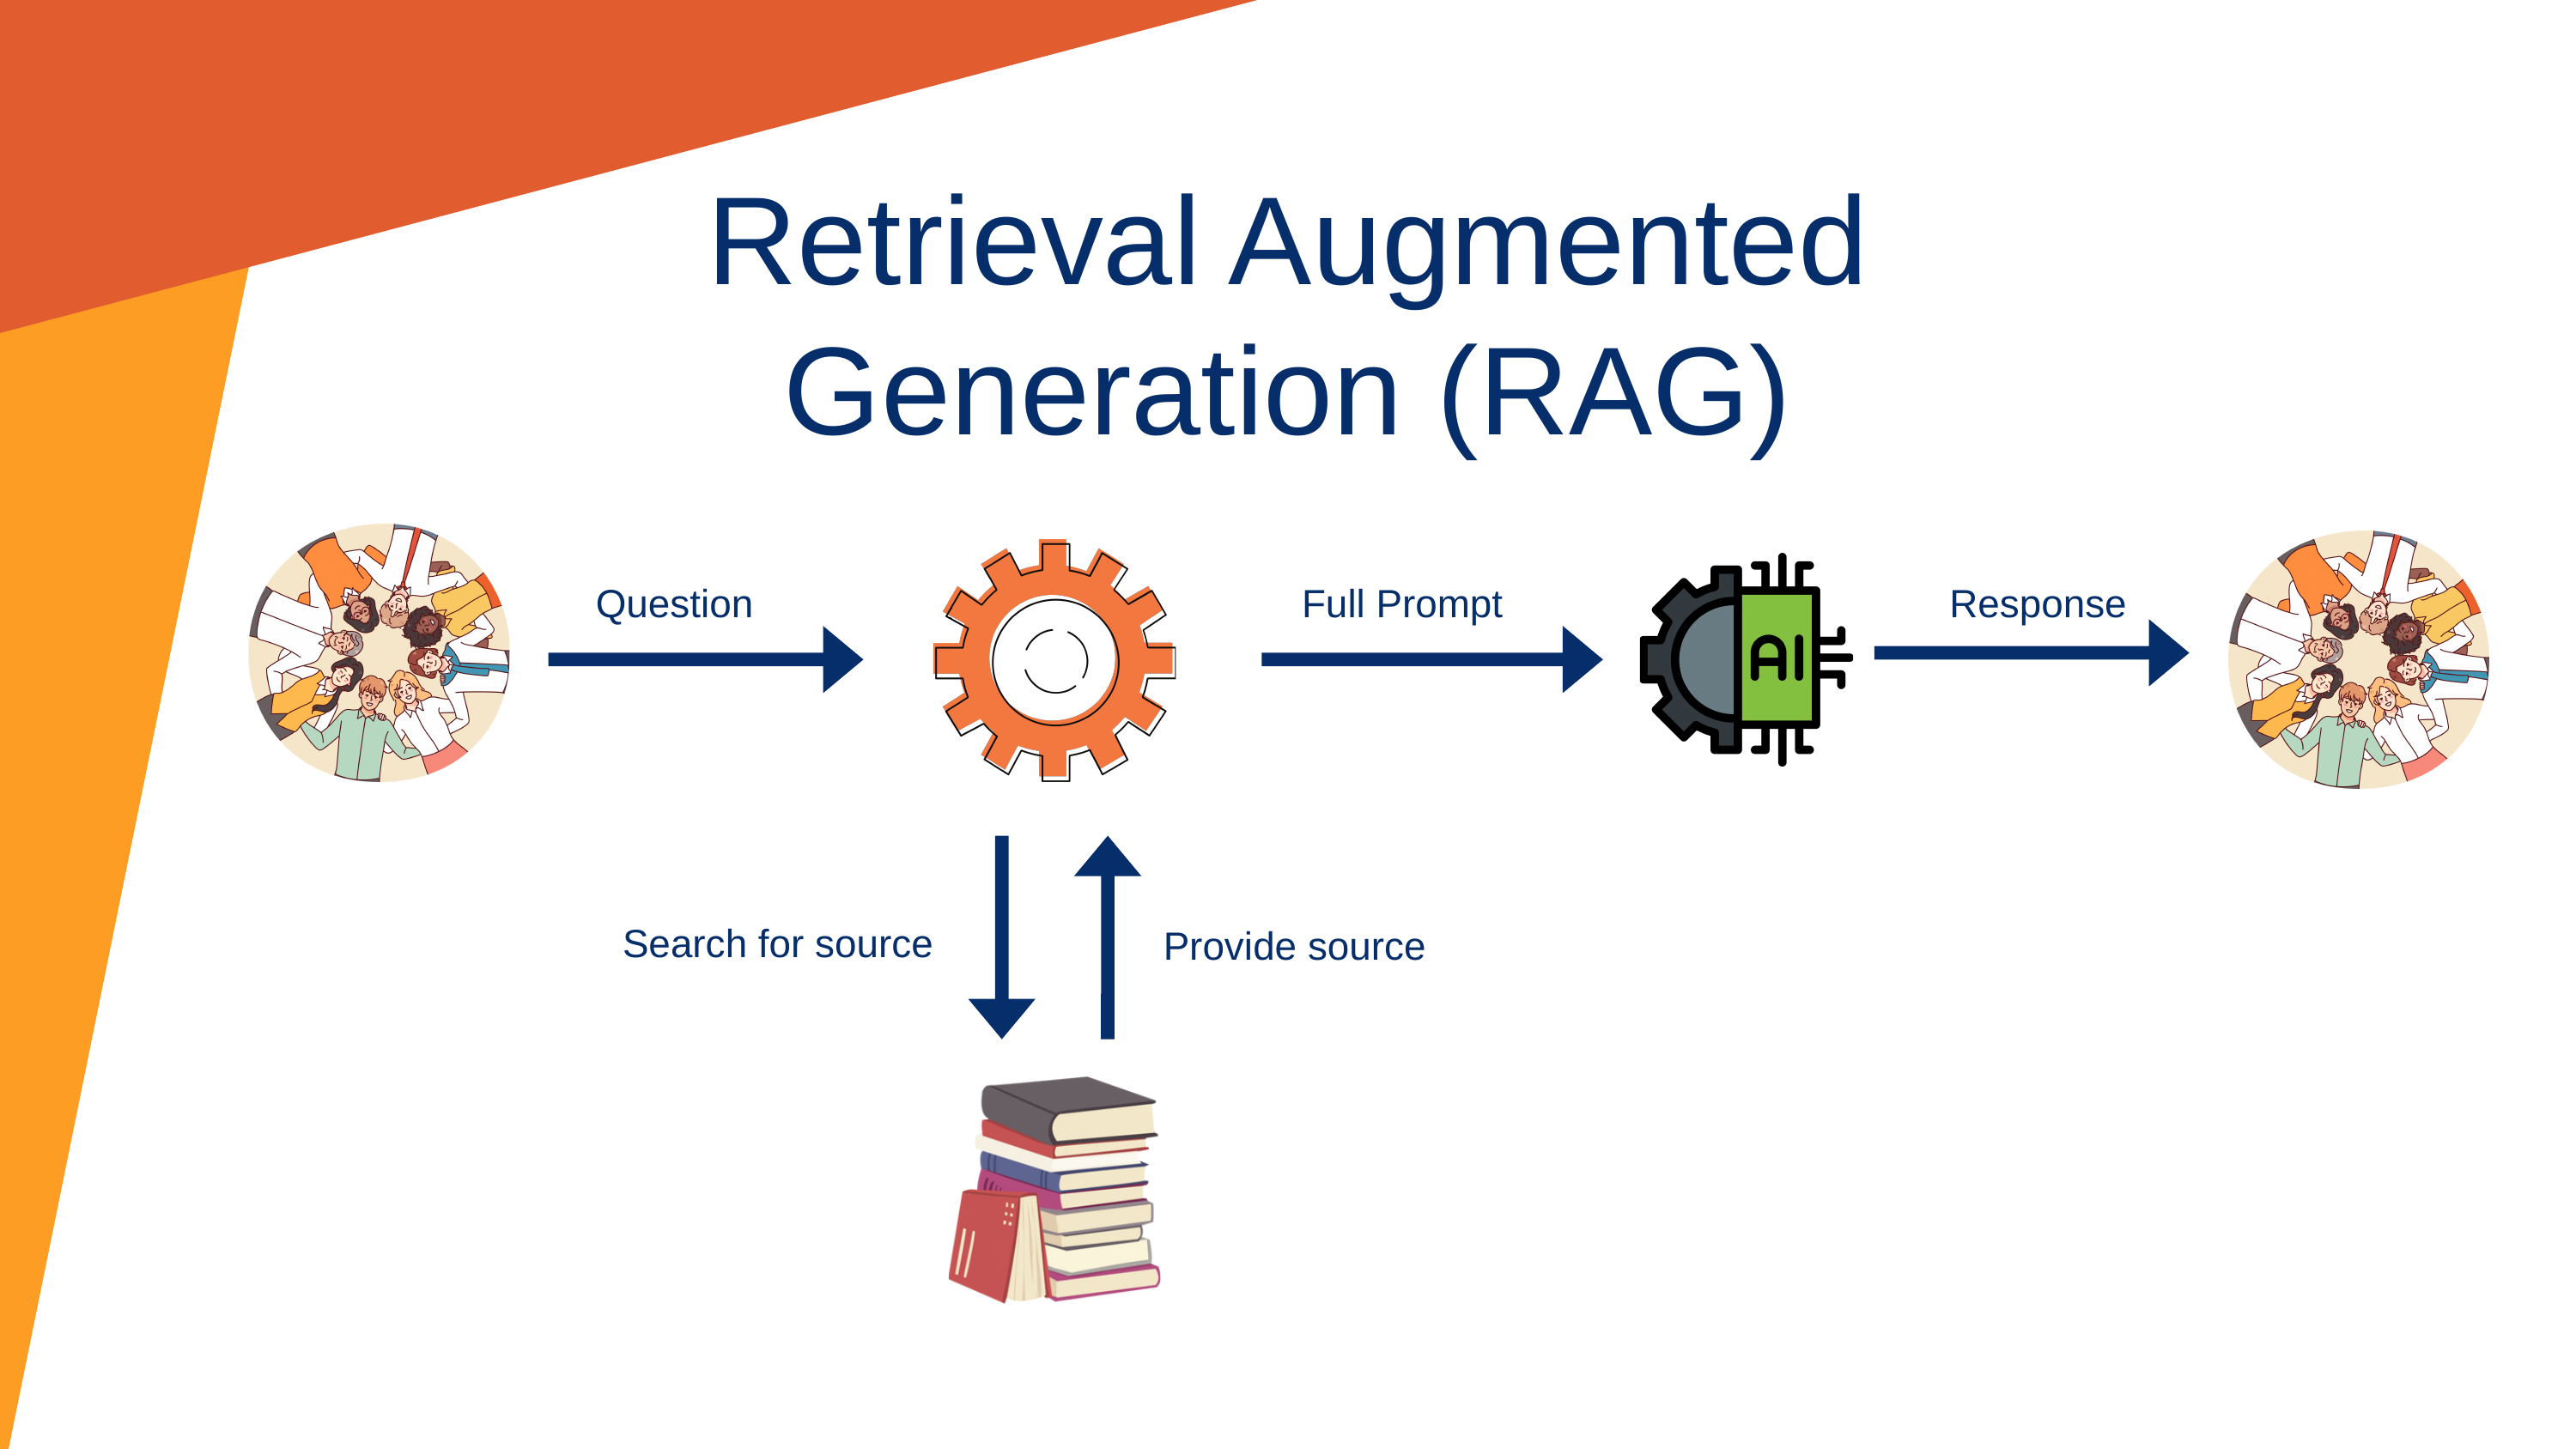

Retrieval Augmented Generation (RAG)

Question
Full Prompt
Response

Search for source
Provide source